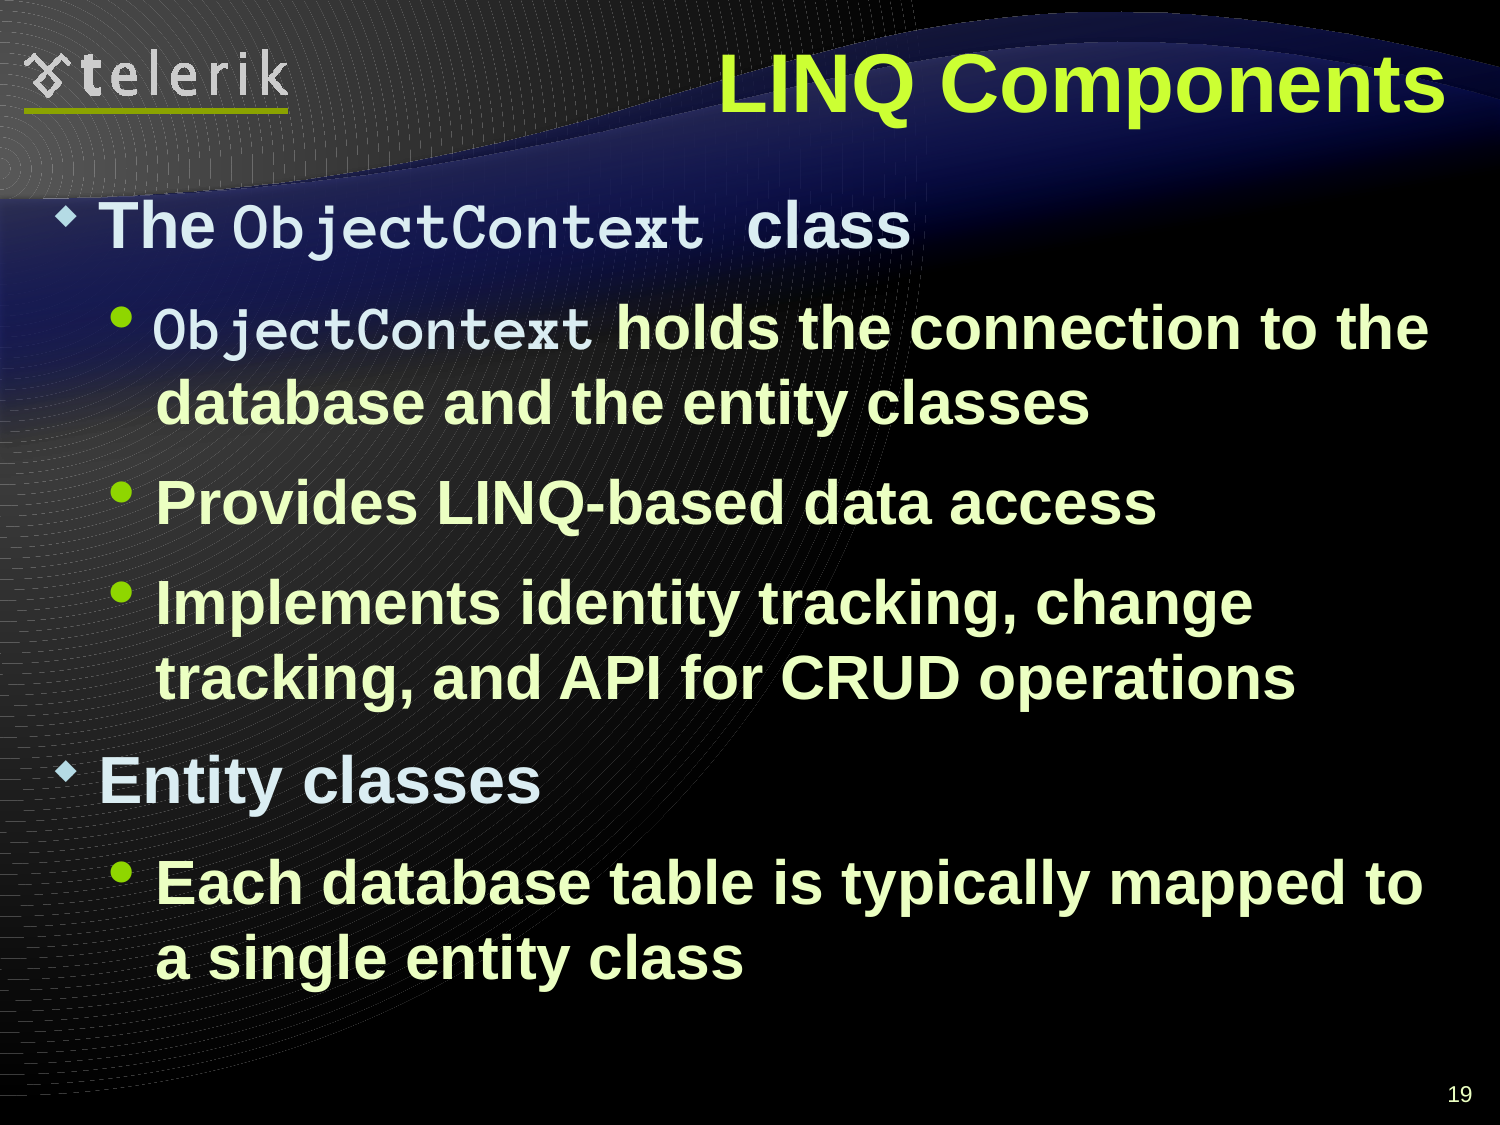

# LINQ Components
The ObjectContext class
ObjectContext holds the connection to the database and the entity classes
Provides LINQ-based data access
Implements identity tracking, change tracking, and API for CRUD operations
Entity classes
Each database table is typically mapped to a single entity class
19